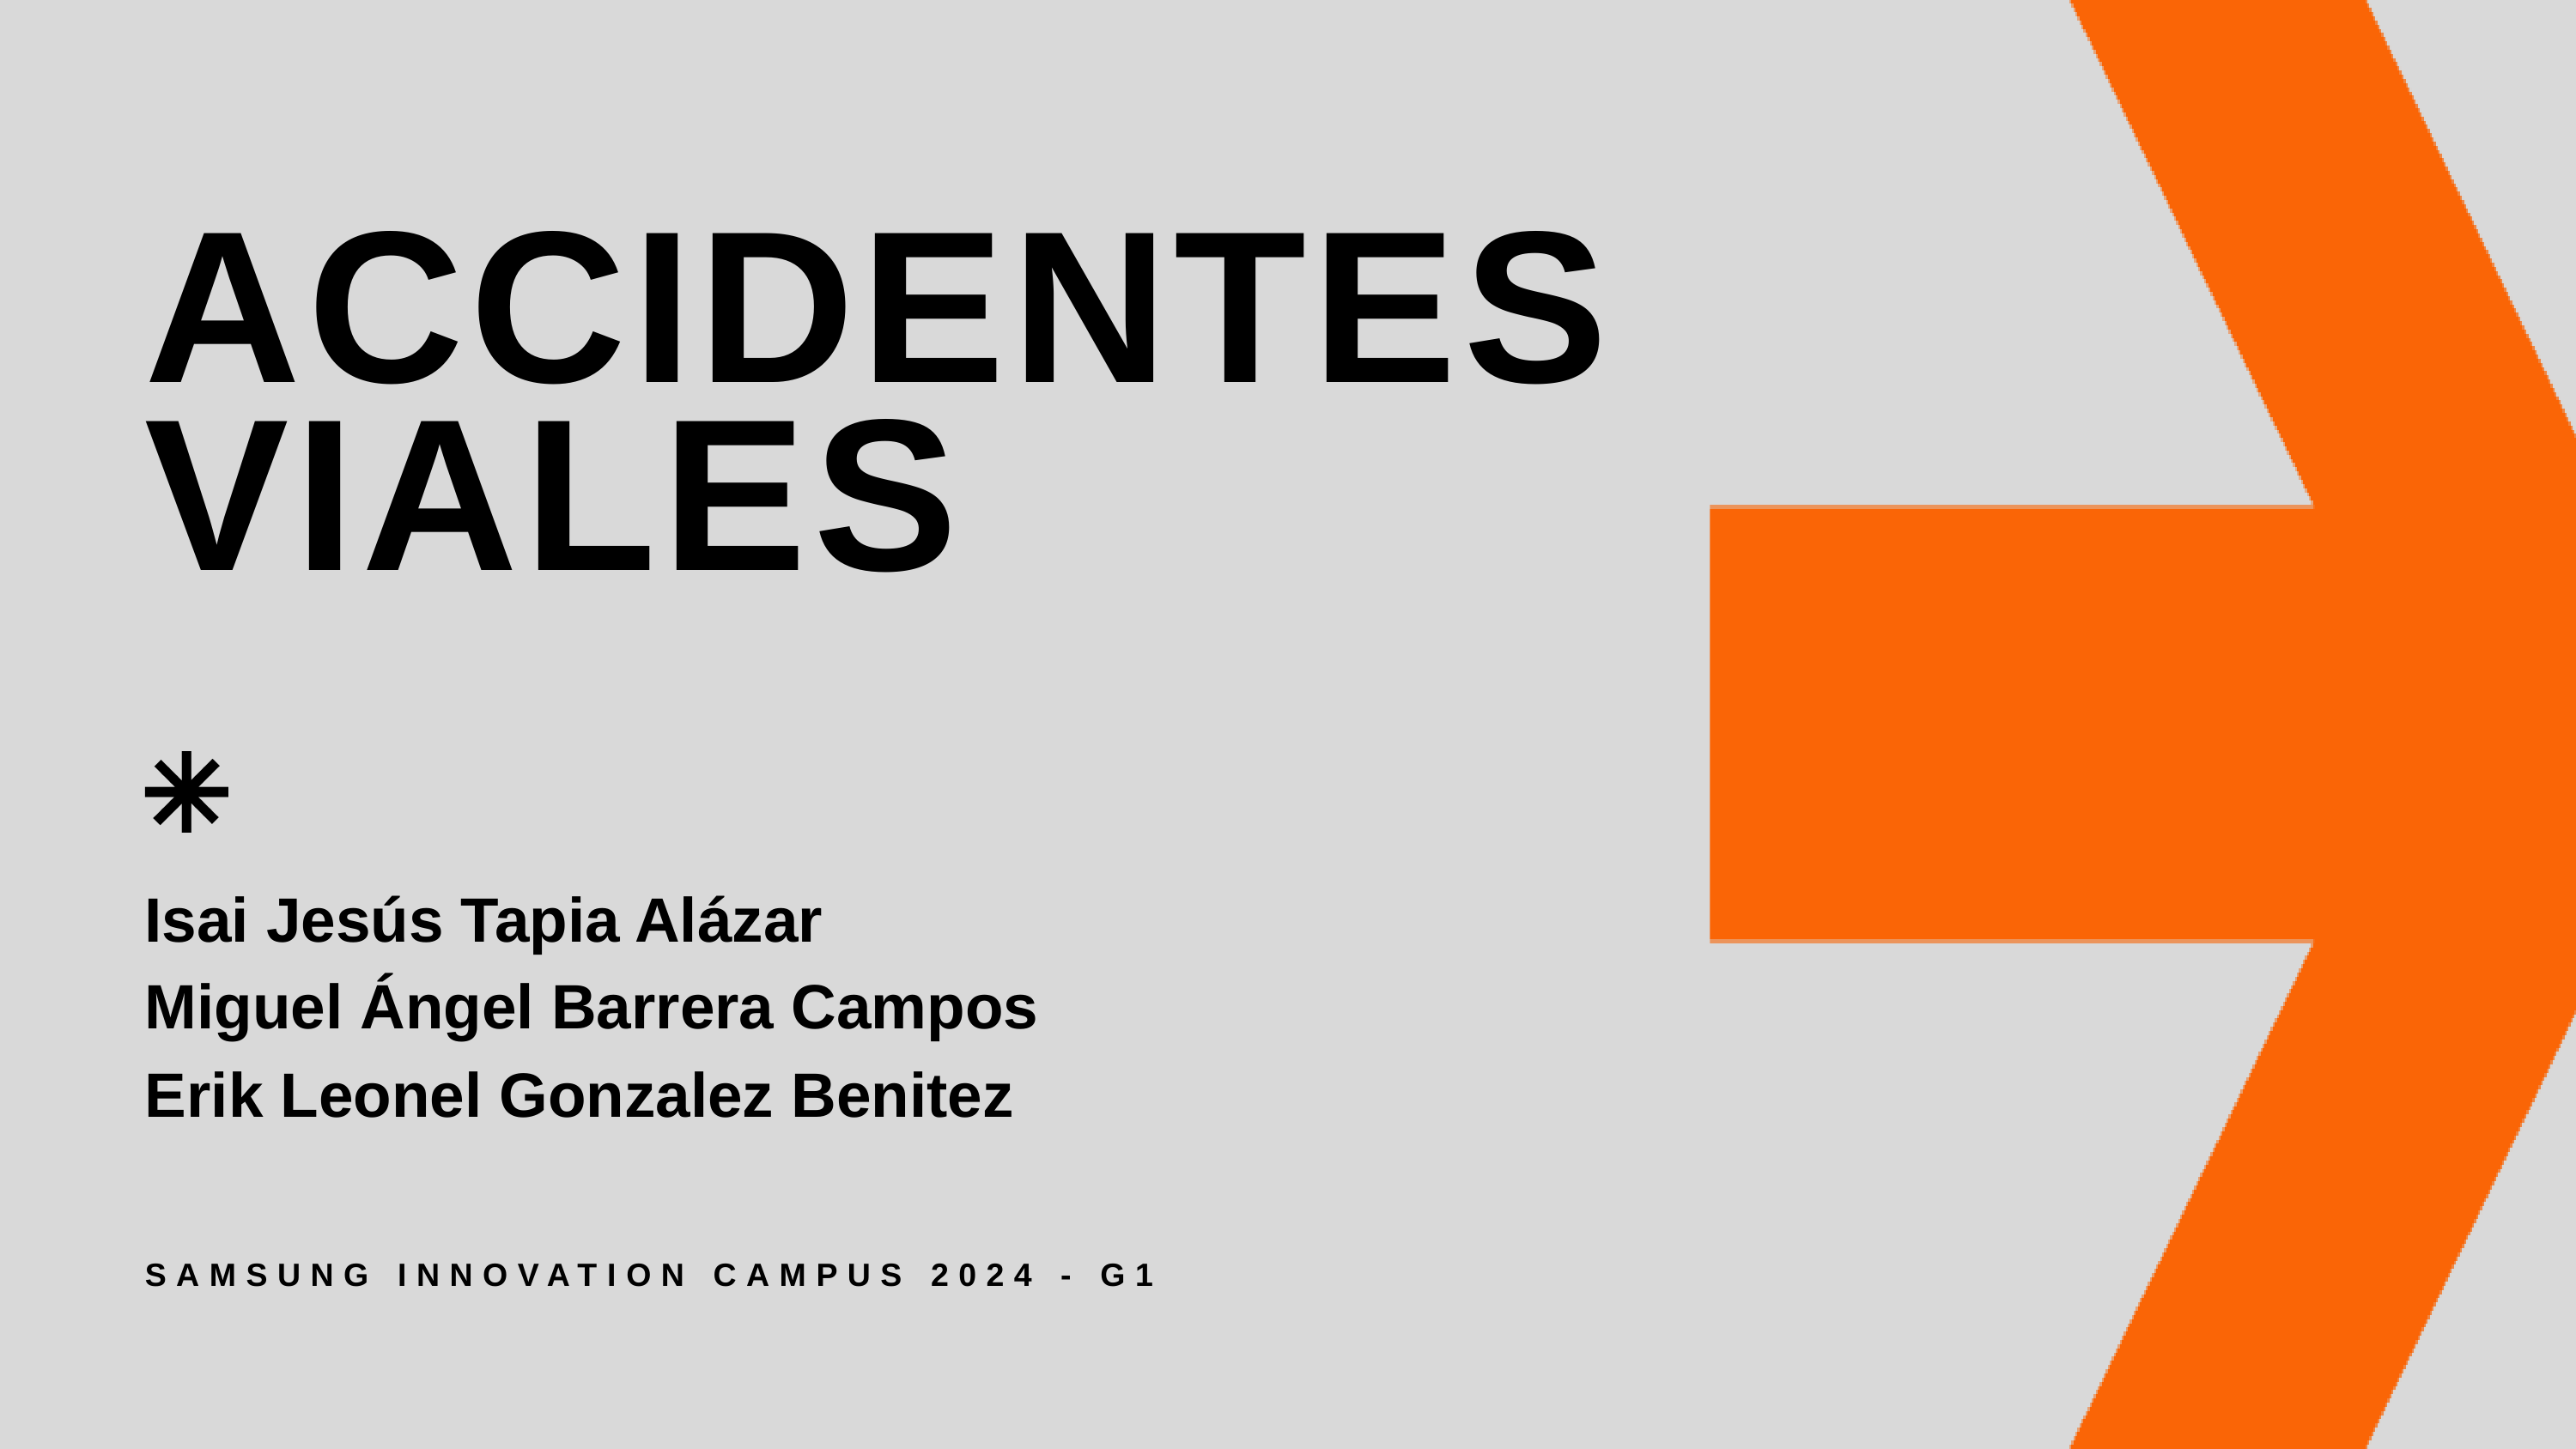

ACCIDENTES VIALES

Isai Jesús Tapia Alázar
Miguel Ángel Barrera Campos
Erik Leonel Gonzalez Benitez
SAMSUNG INNOVATION CAMPUS 2024 - G1